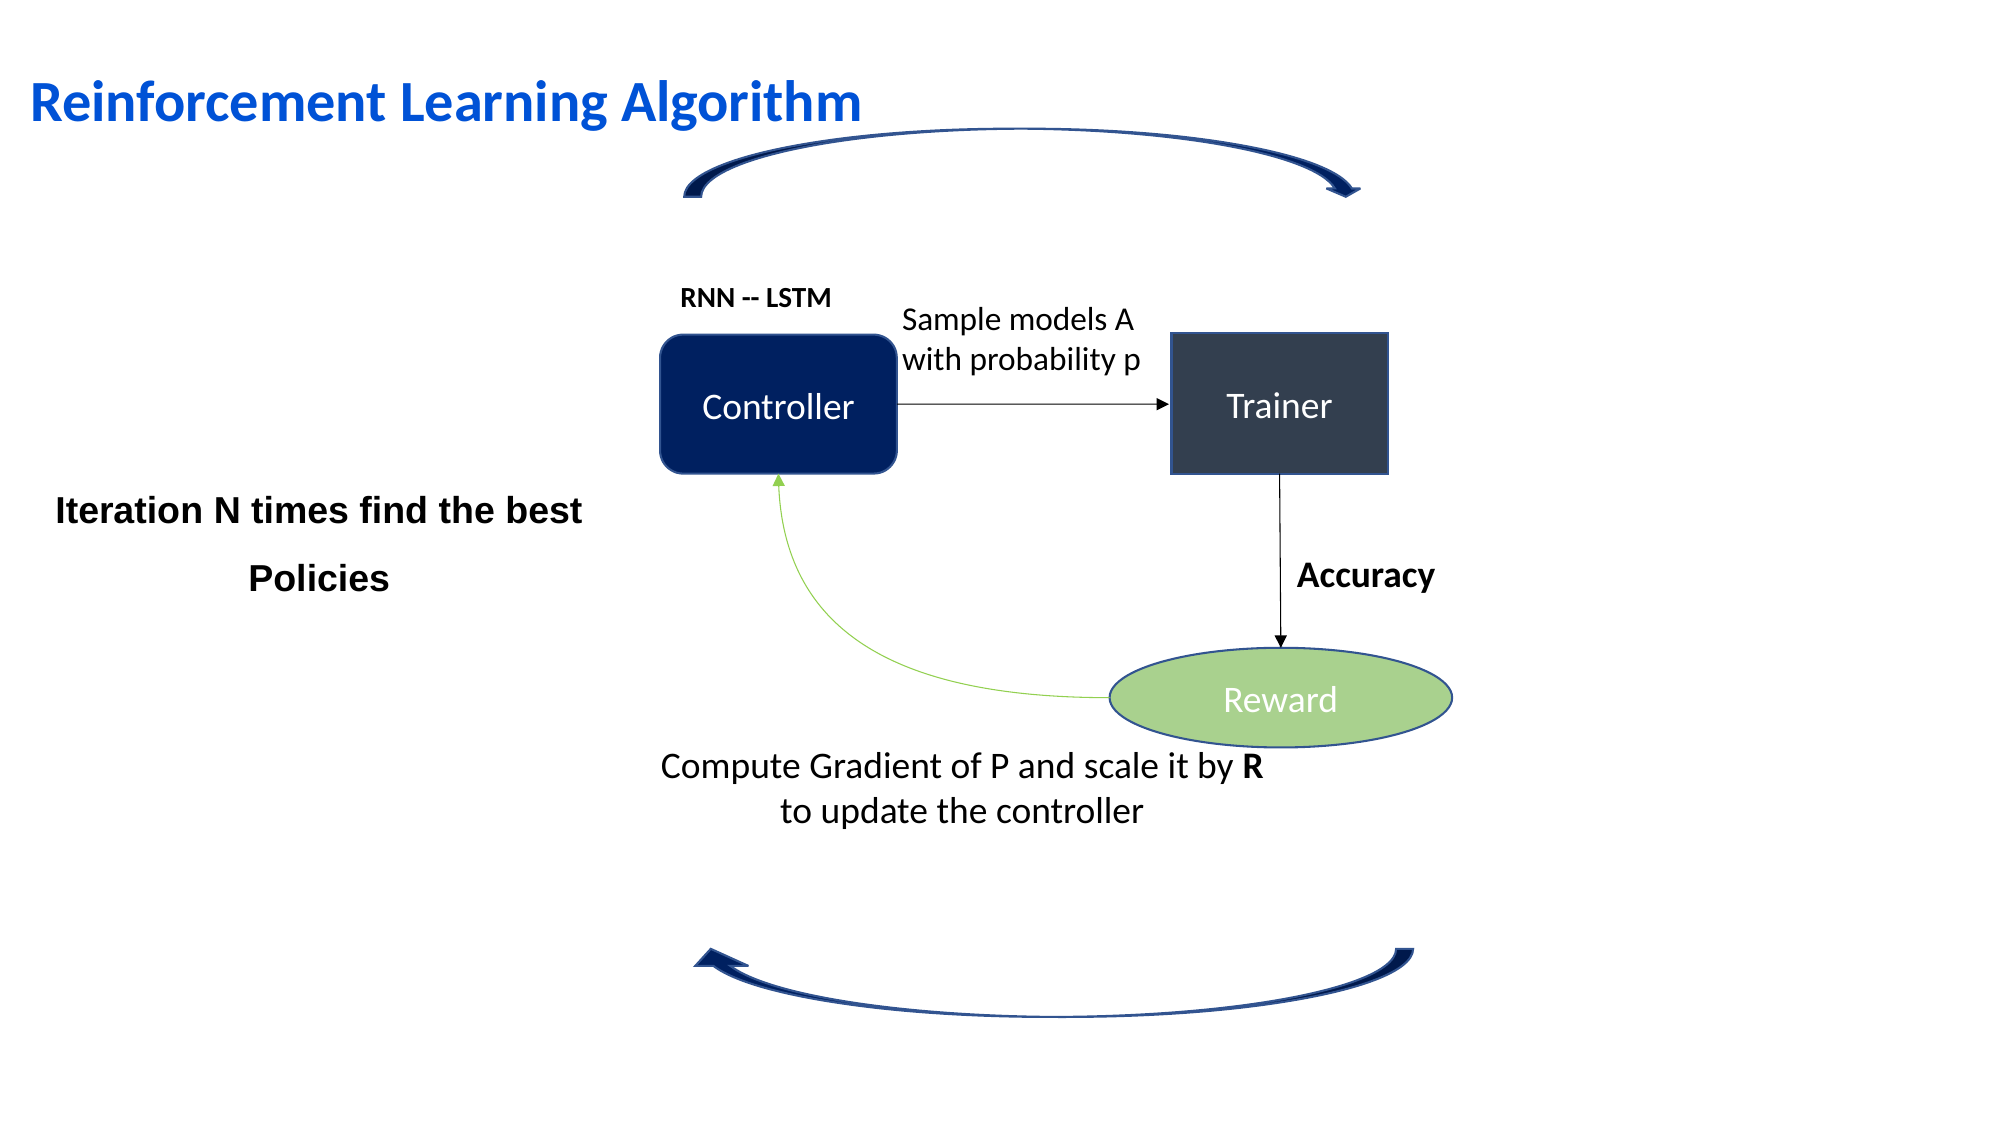

Reinforcement Learning Algorithm

RNN -- LSTM
Sample models A with probability p
Trainer
Controller
Iteration N times find the best Policies

Accuracy
Reward
Compute Gradient of P and scale it by R to update the controller